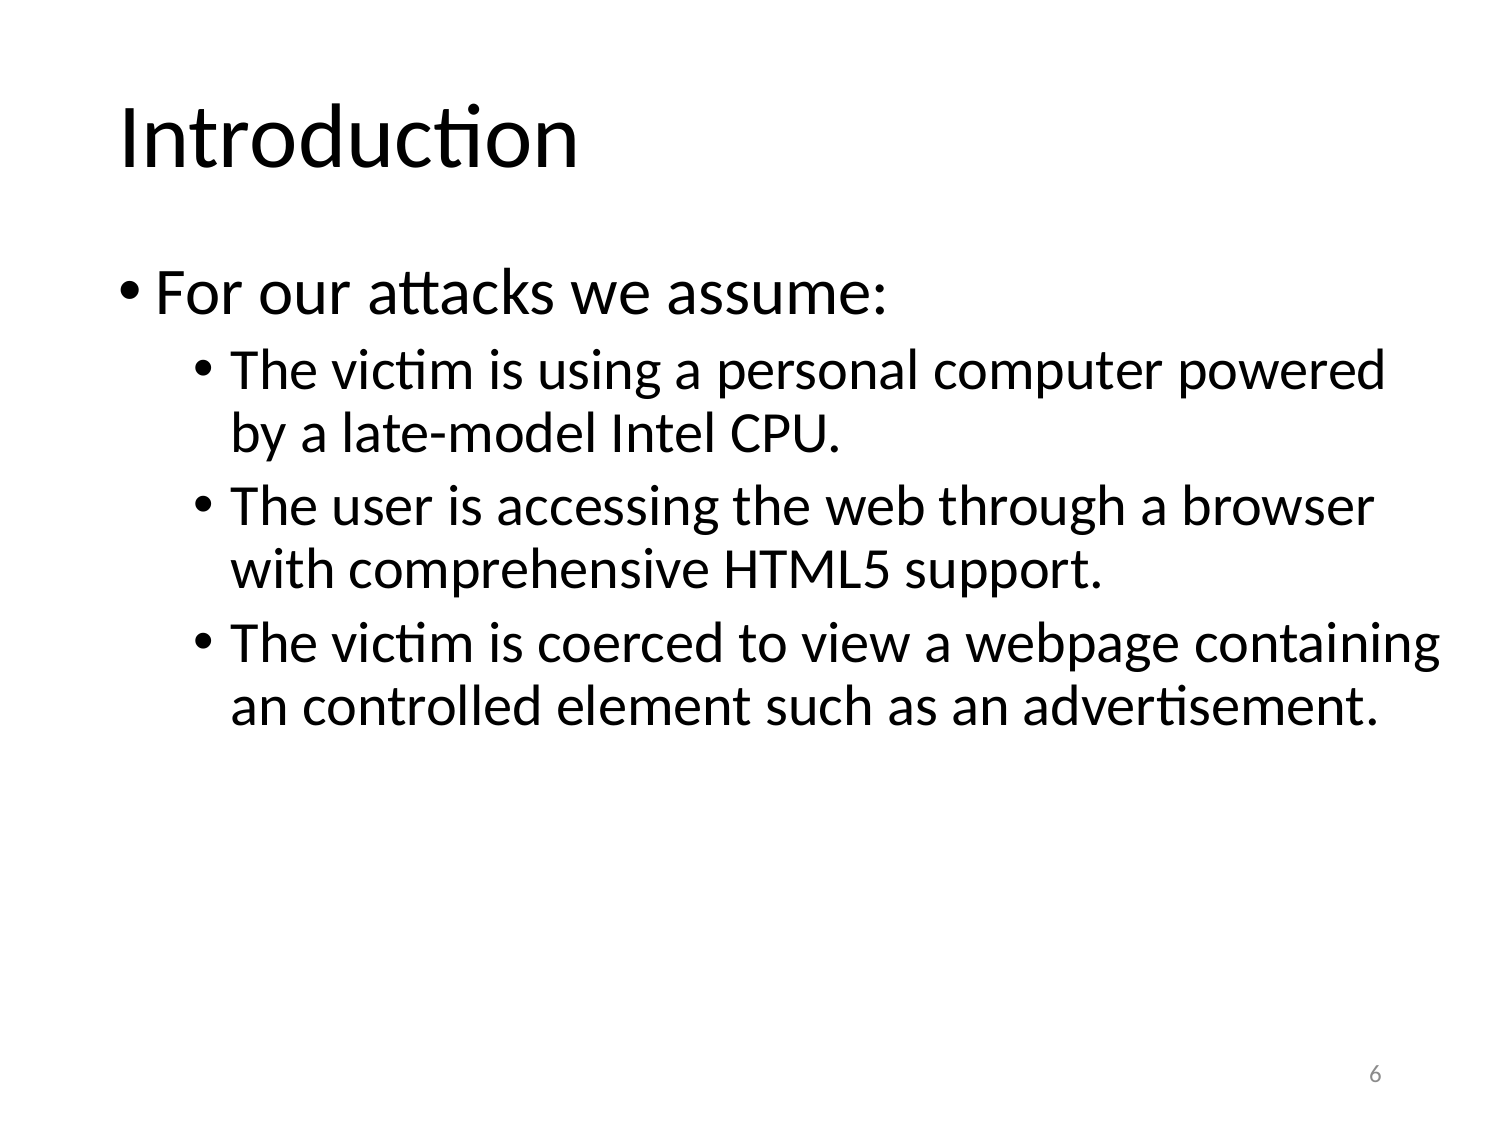

# Introduction
For our attacks we assume:
The victim is using a personal computer powered by a late-model Intel CPU.
The user is accessing the web through a browser with comprehensive HTML5 support.
The victim is coerced to view a webpage containing an controlled element such as an advertisement.
6